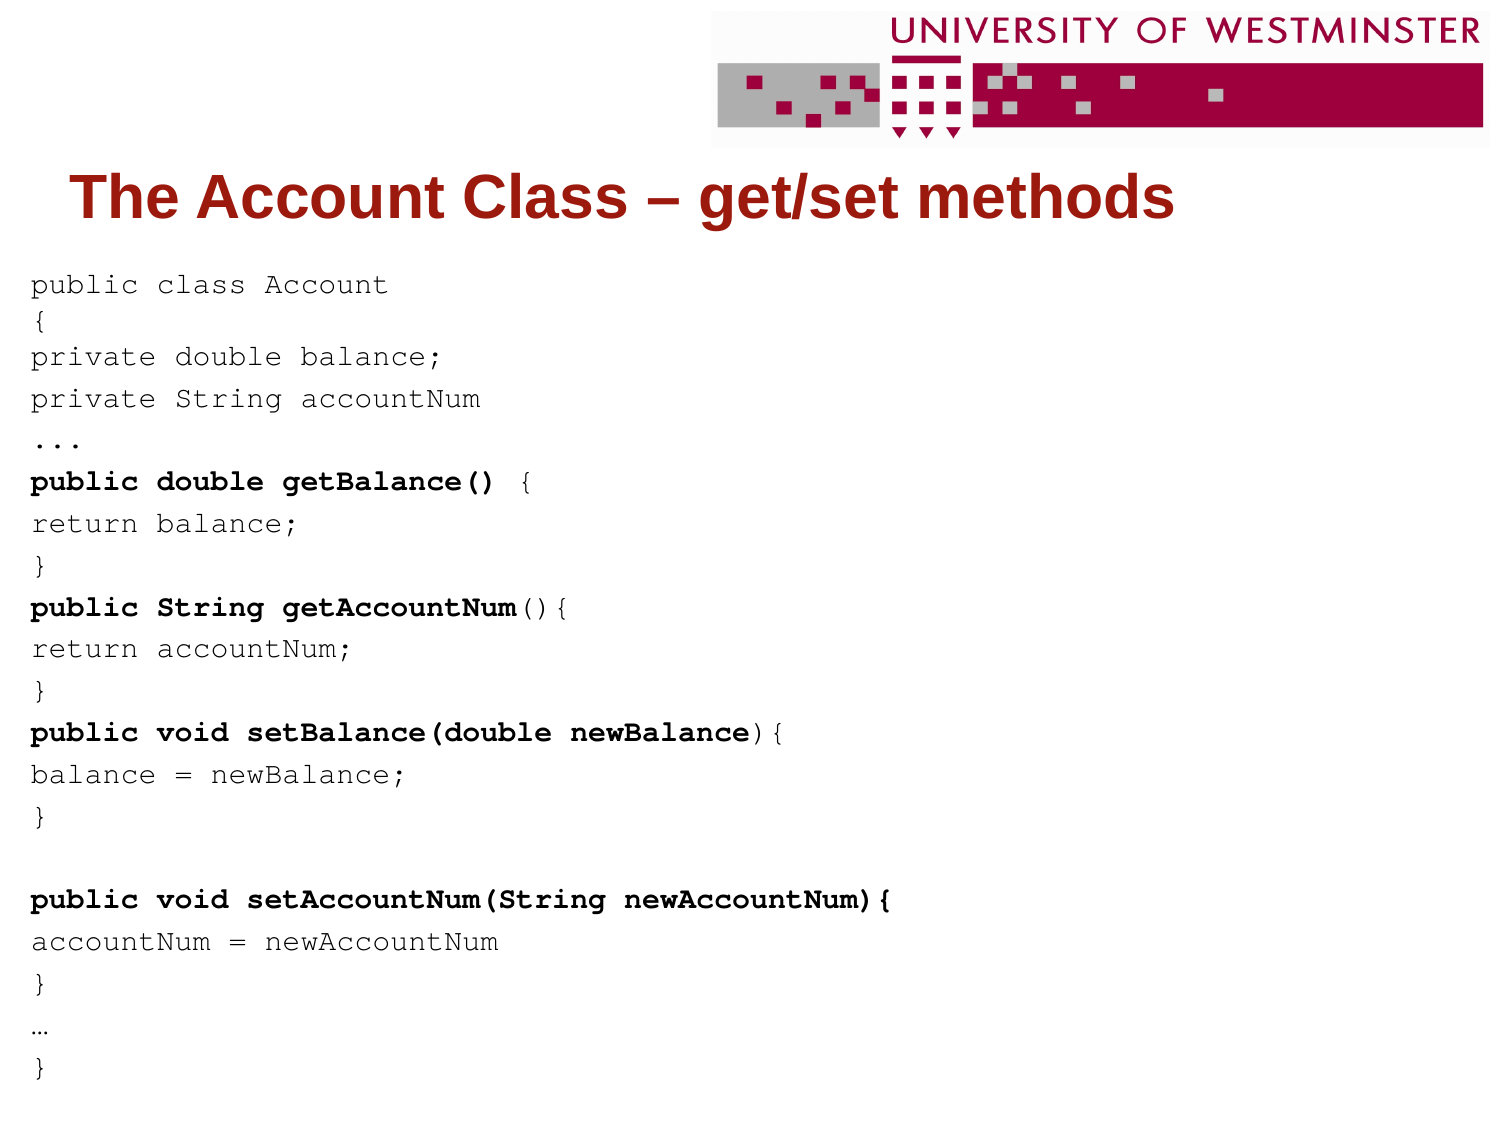

# The Account Class – get/set methods
public class Account
{
private double balance;
private String accountNum
...
public double getBalance() {
return balance;
}
public String getAccountNum(){
return accountNum;
}
public void setBalance(double newBalance){
balance = newBalance;
}

public void setAccountNum(String newAccountNum){
accountNum = newAccountNum
}
…
}